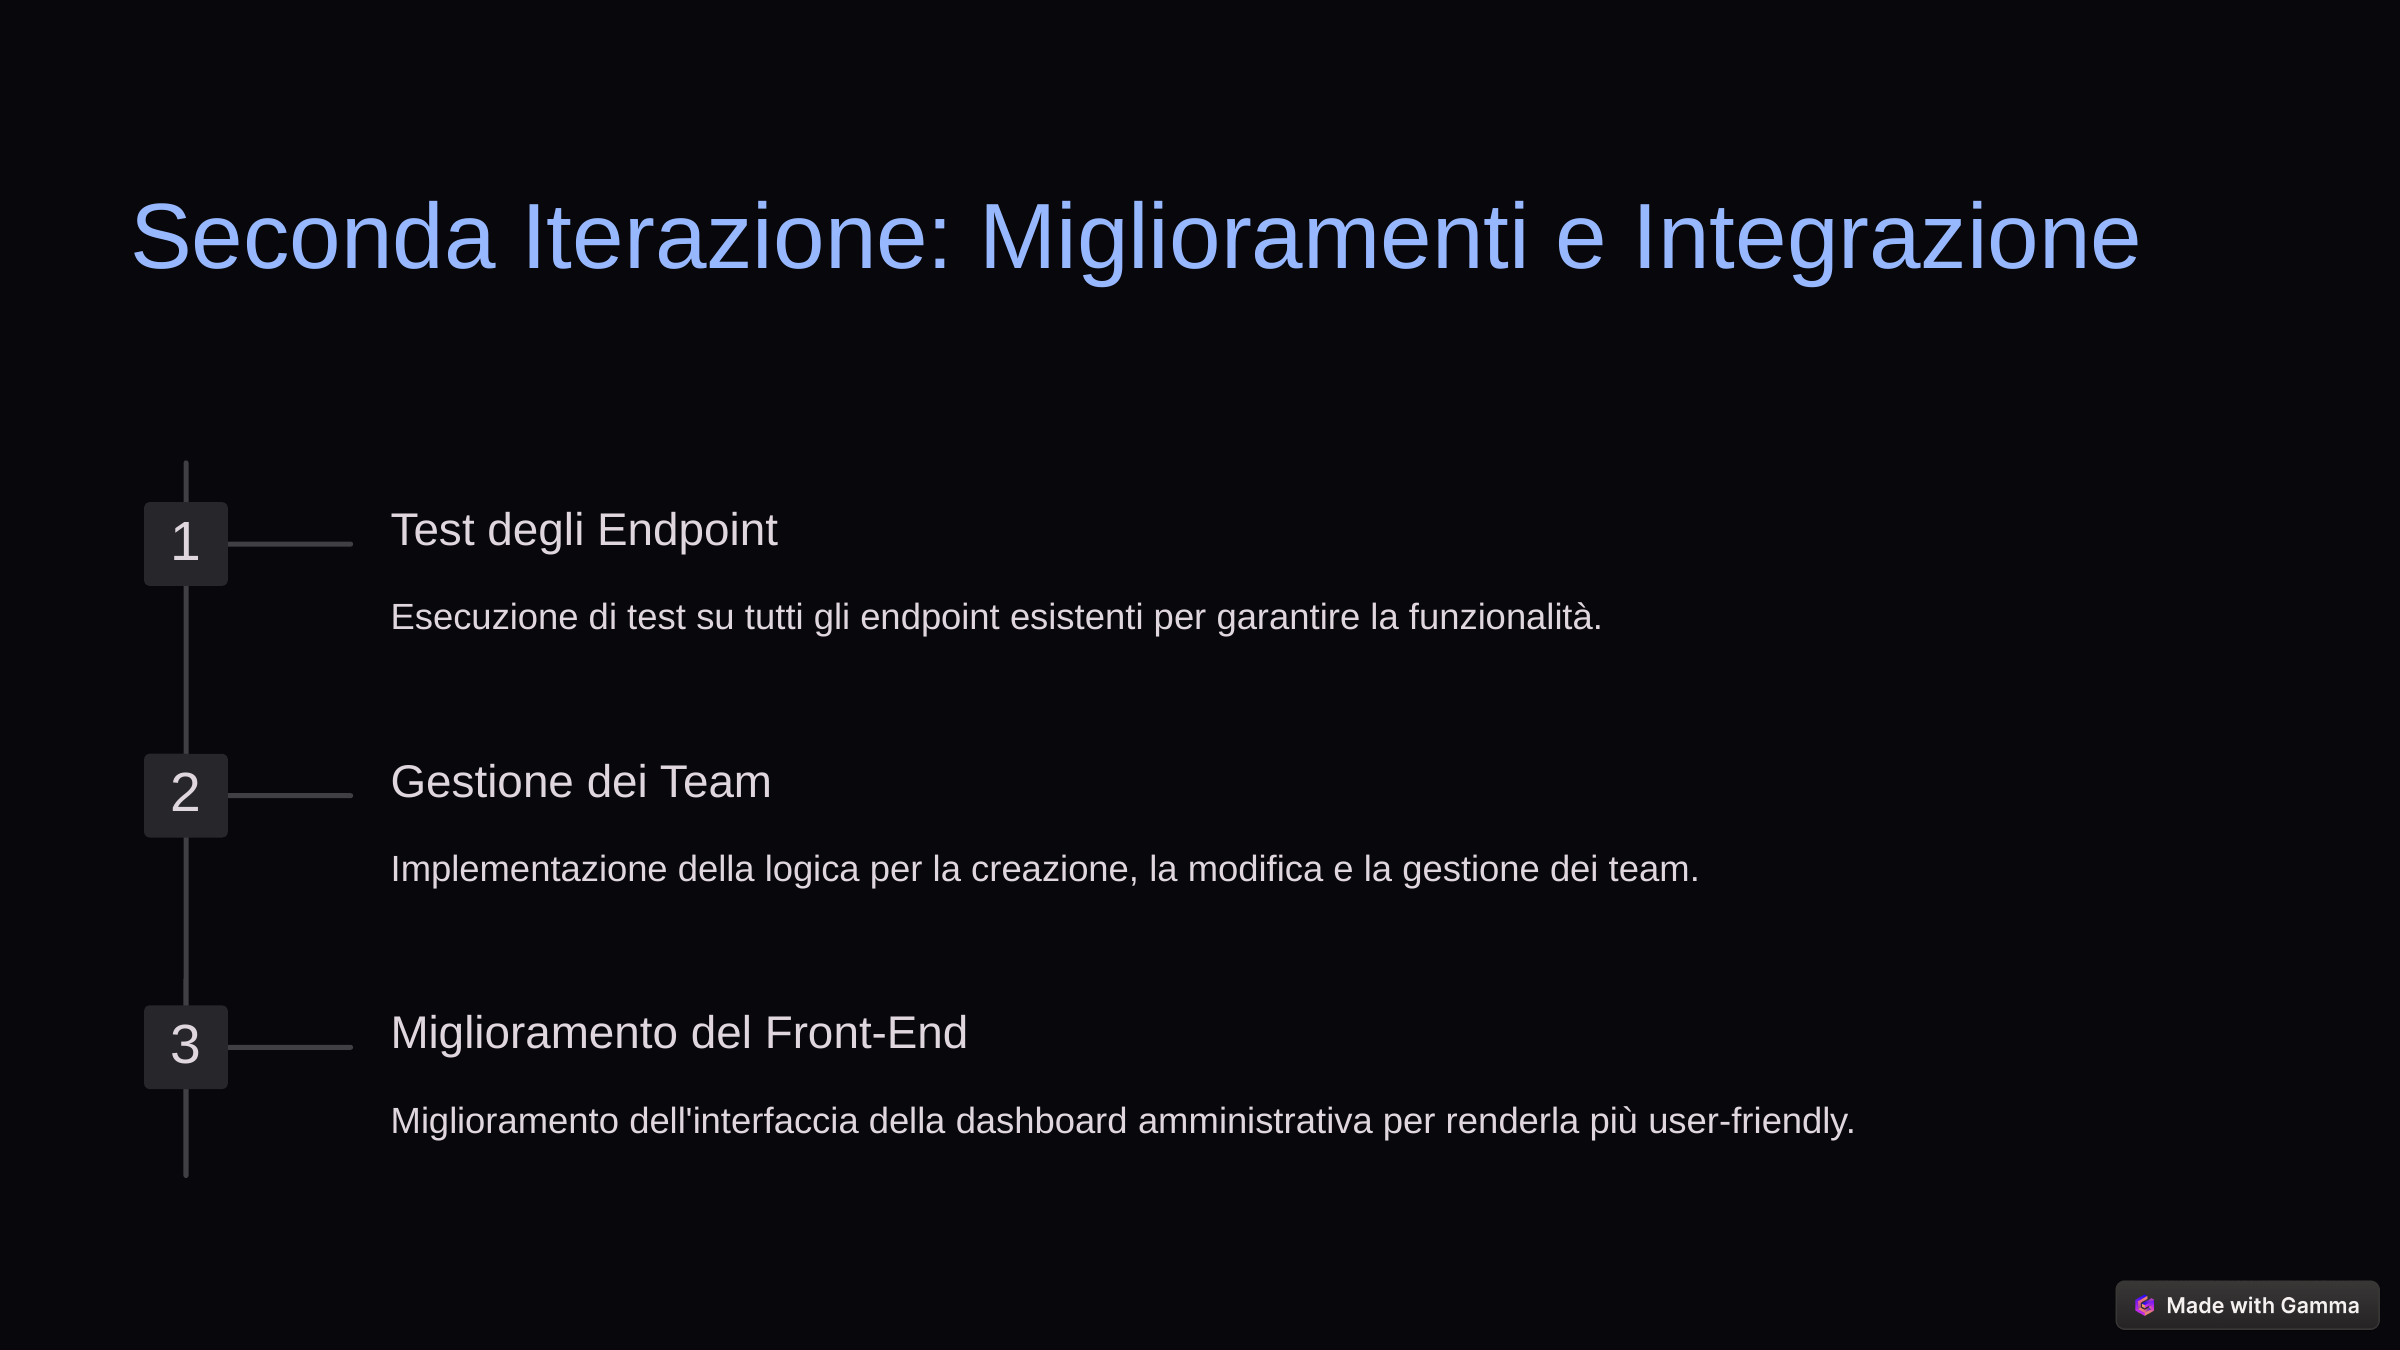

Seconda Iterazione: Miglioramenti e Integrazione

Test degli Endpoint

1

Esecuzione di test su tutti gli endpoint esistenti per garantire la funzionalità.
Gestione dei Team

2

Implementazione della logica per la creazione, la modifica e la gestione dei team.
Miglioramento del Front-End

3

Miglioramento dell'interfaccia della dashboard amministrativa per renderla più user-friendly.